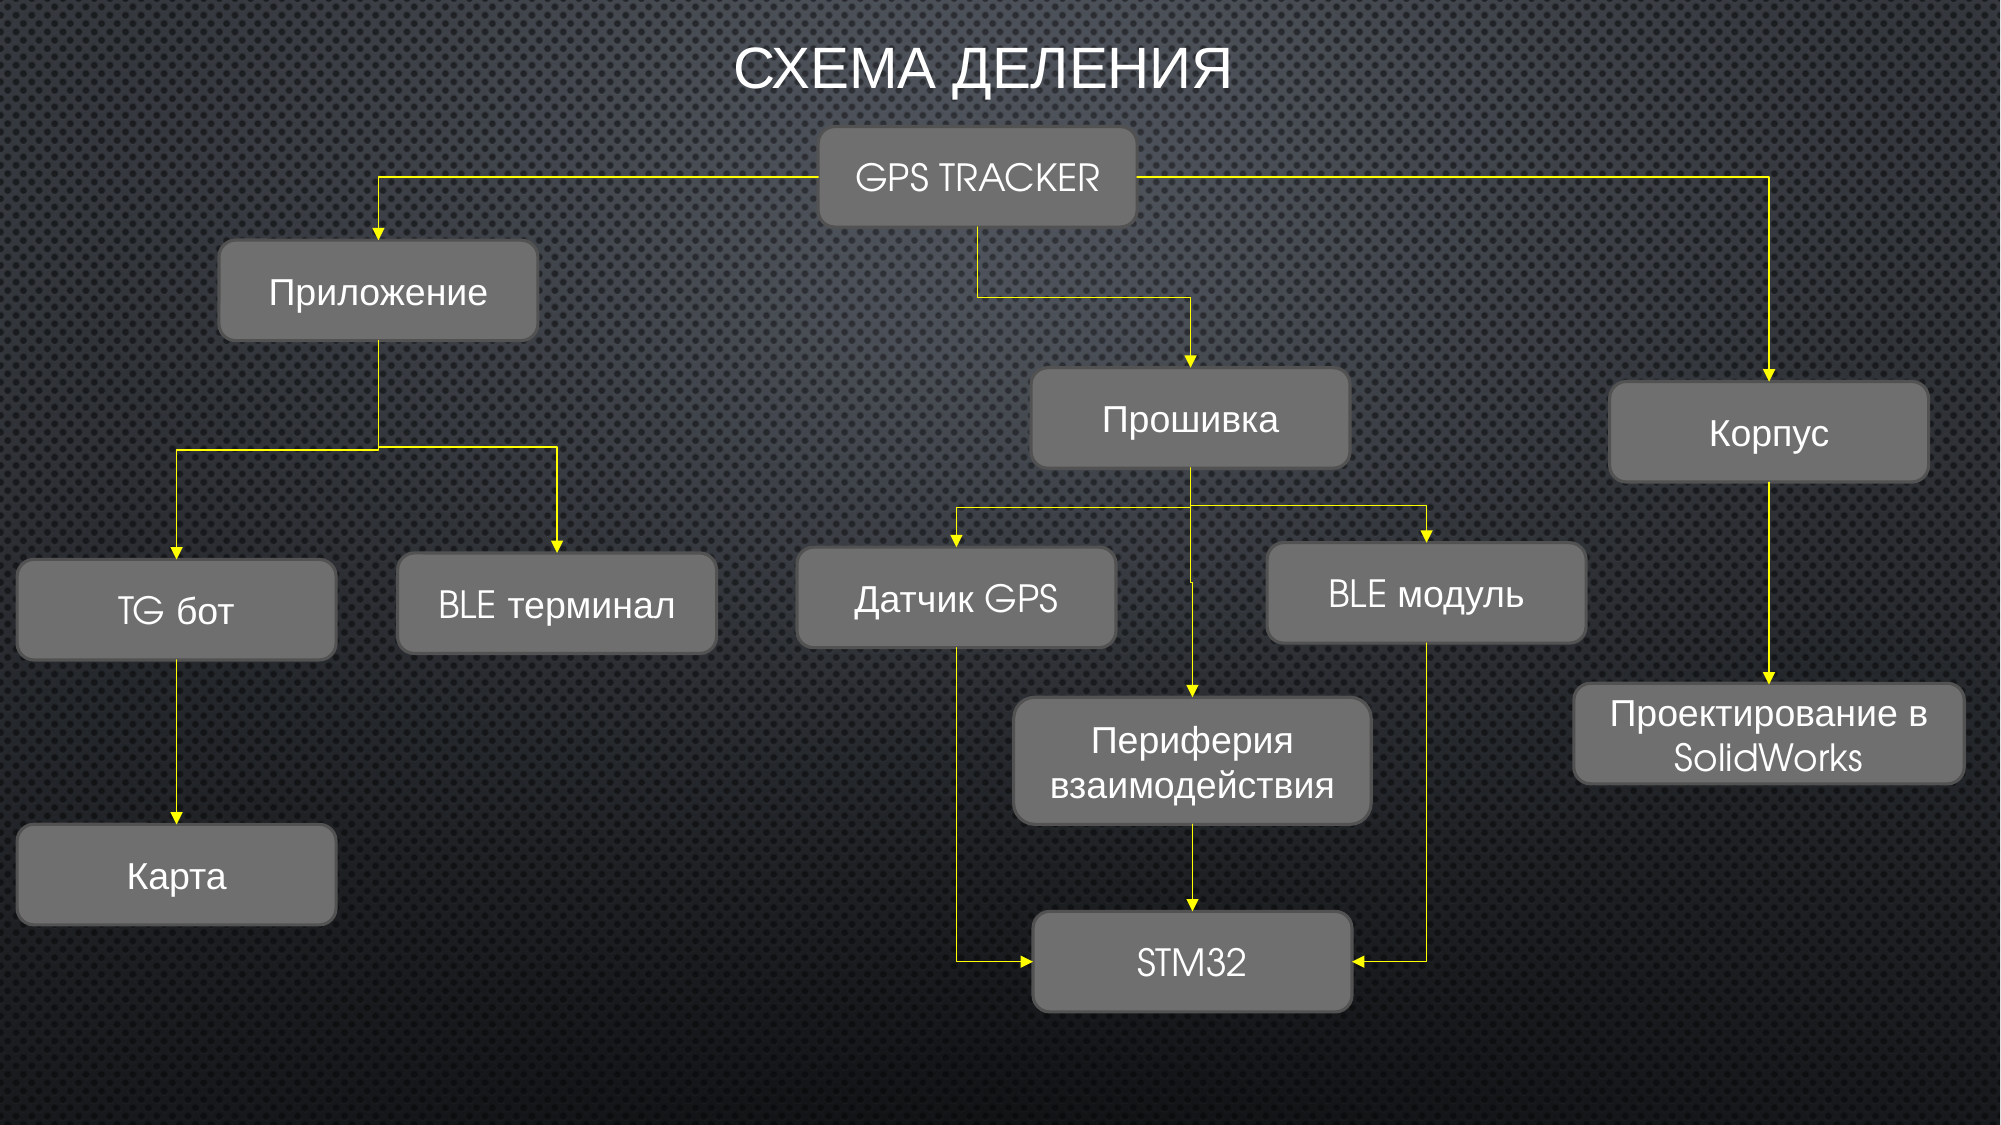

# Схема деления
GPS TRACKER
Приложение
Прошивка
Корпус
BLE модуль
Датчик GPS
BLE терминал
TG бот
Проектирование в SolidWorks
Периферия взаимодействия
Карта
STM32